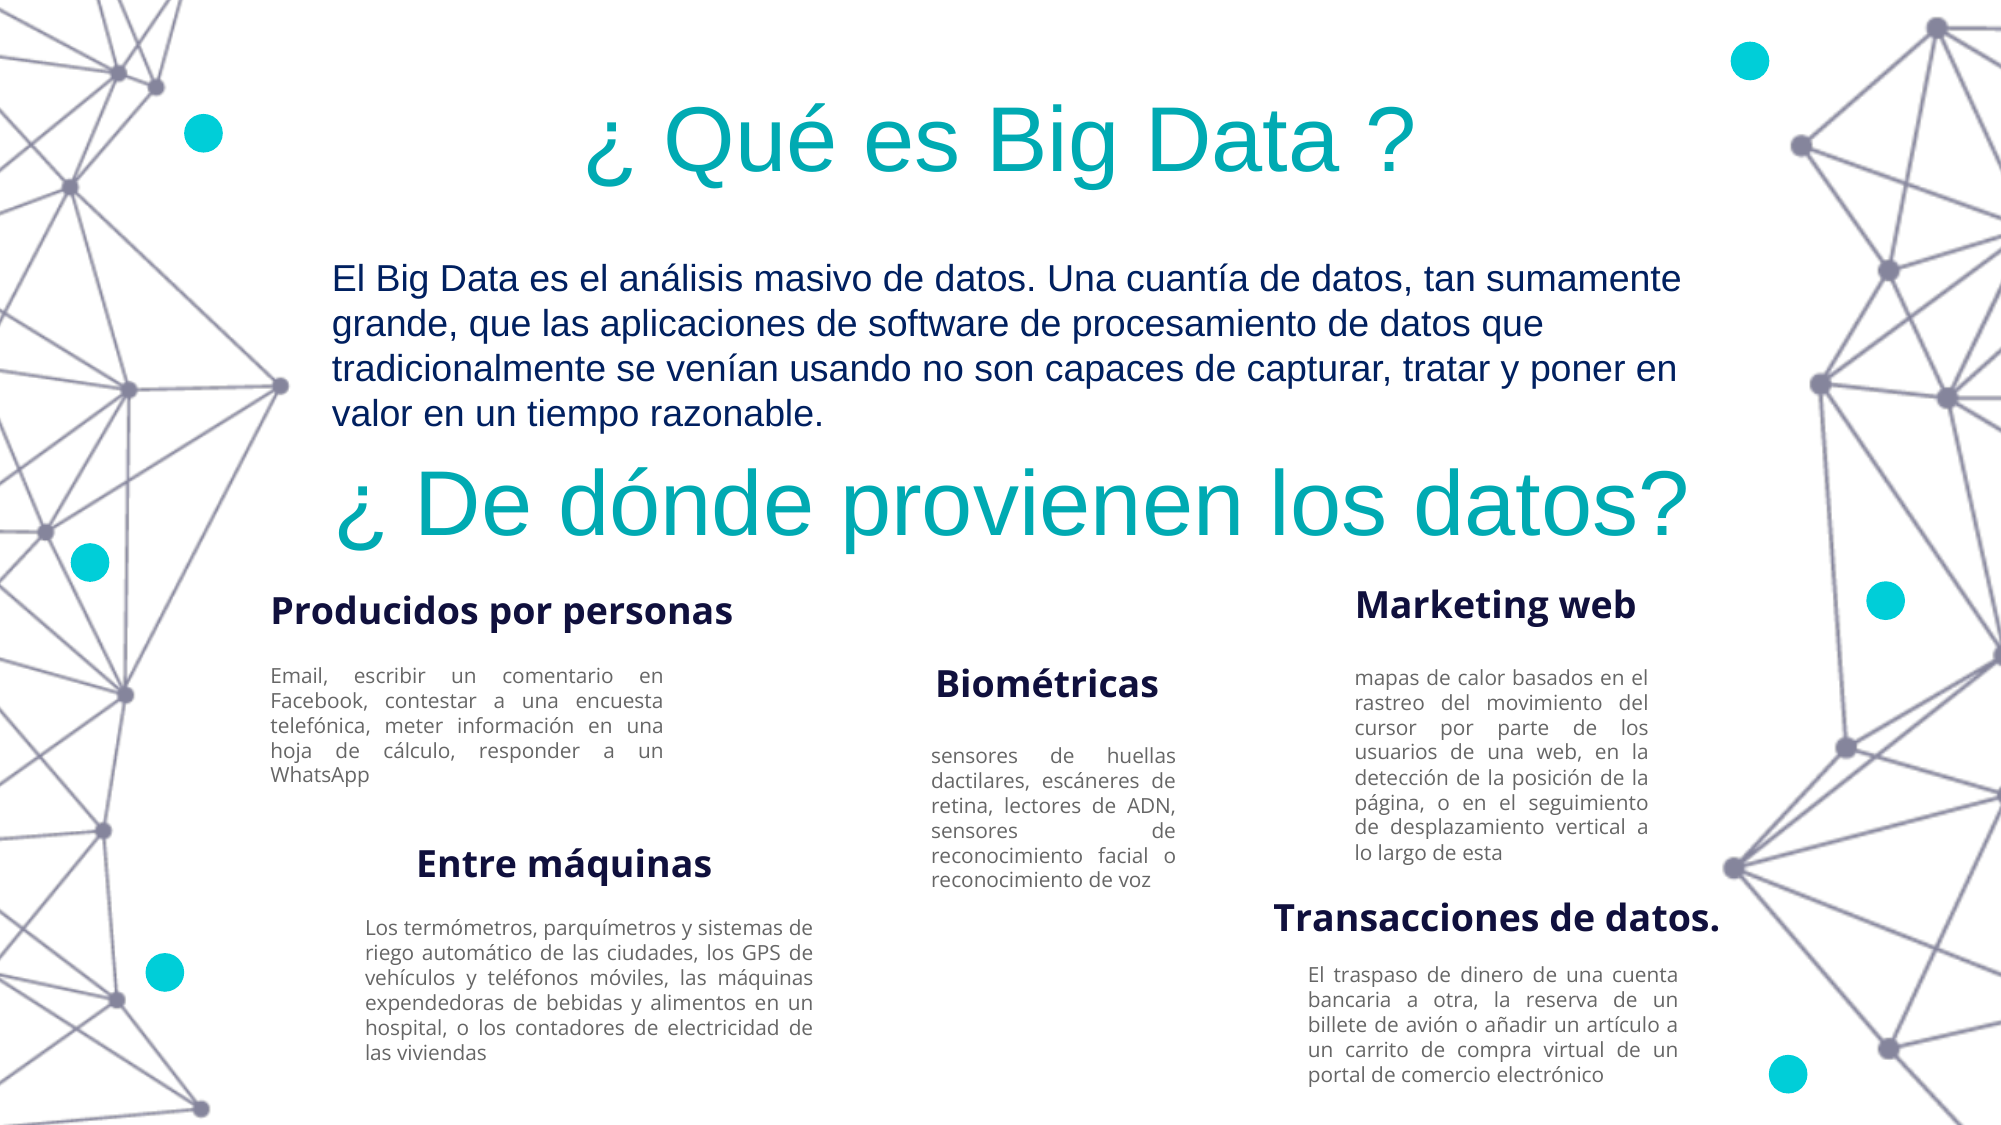

¿ Qué es Big Data ?
El Big Data es el análisis masivo de datos. Una cuantía de datos, tan sumamente grande, que las aplicaciones de software de procesamiento de datos que tradicionalmente se venían usando no son capaces de capturar, tratar y poner en valor en un tiempo razonable.
¿ De dónde provienen los datos?
Marketing web
Producidos por personas
Biométricas
Email, escribir un comentario en Facebook, contestar a una encuesta telefónica, meter información en una hoja de cálculo, responder a un WhatsApp
mapas de calor basados en el rastreo del movimiento del cursor por parte de los usuarios de una web, en la detección de la posición de la página, o en el seguimiento de desplazamiento vertical a lo largo de esta
sensores de huellas dactilares, escáneres de retina, lectores de ADN, sensores de reconocimiento facial o reconocimiento de voz
Entre máquinas
Transacciones de datos.
Los termómetros, parquímetros y sistemas de riego automático de las ciudades, los GPS de vehículos y teléfonos móviles, las máquinas expendedoras de bebidas y alimentos en un hospital, o los contadores de electricidad de las viviendas

El traspaso de dinero de una cuenta bancaria a otra, la reserva de un billete de avión o añadir un artículo a un carrito de compra virtual de un portal de comercio electrónico